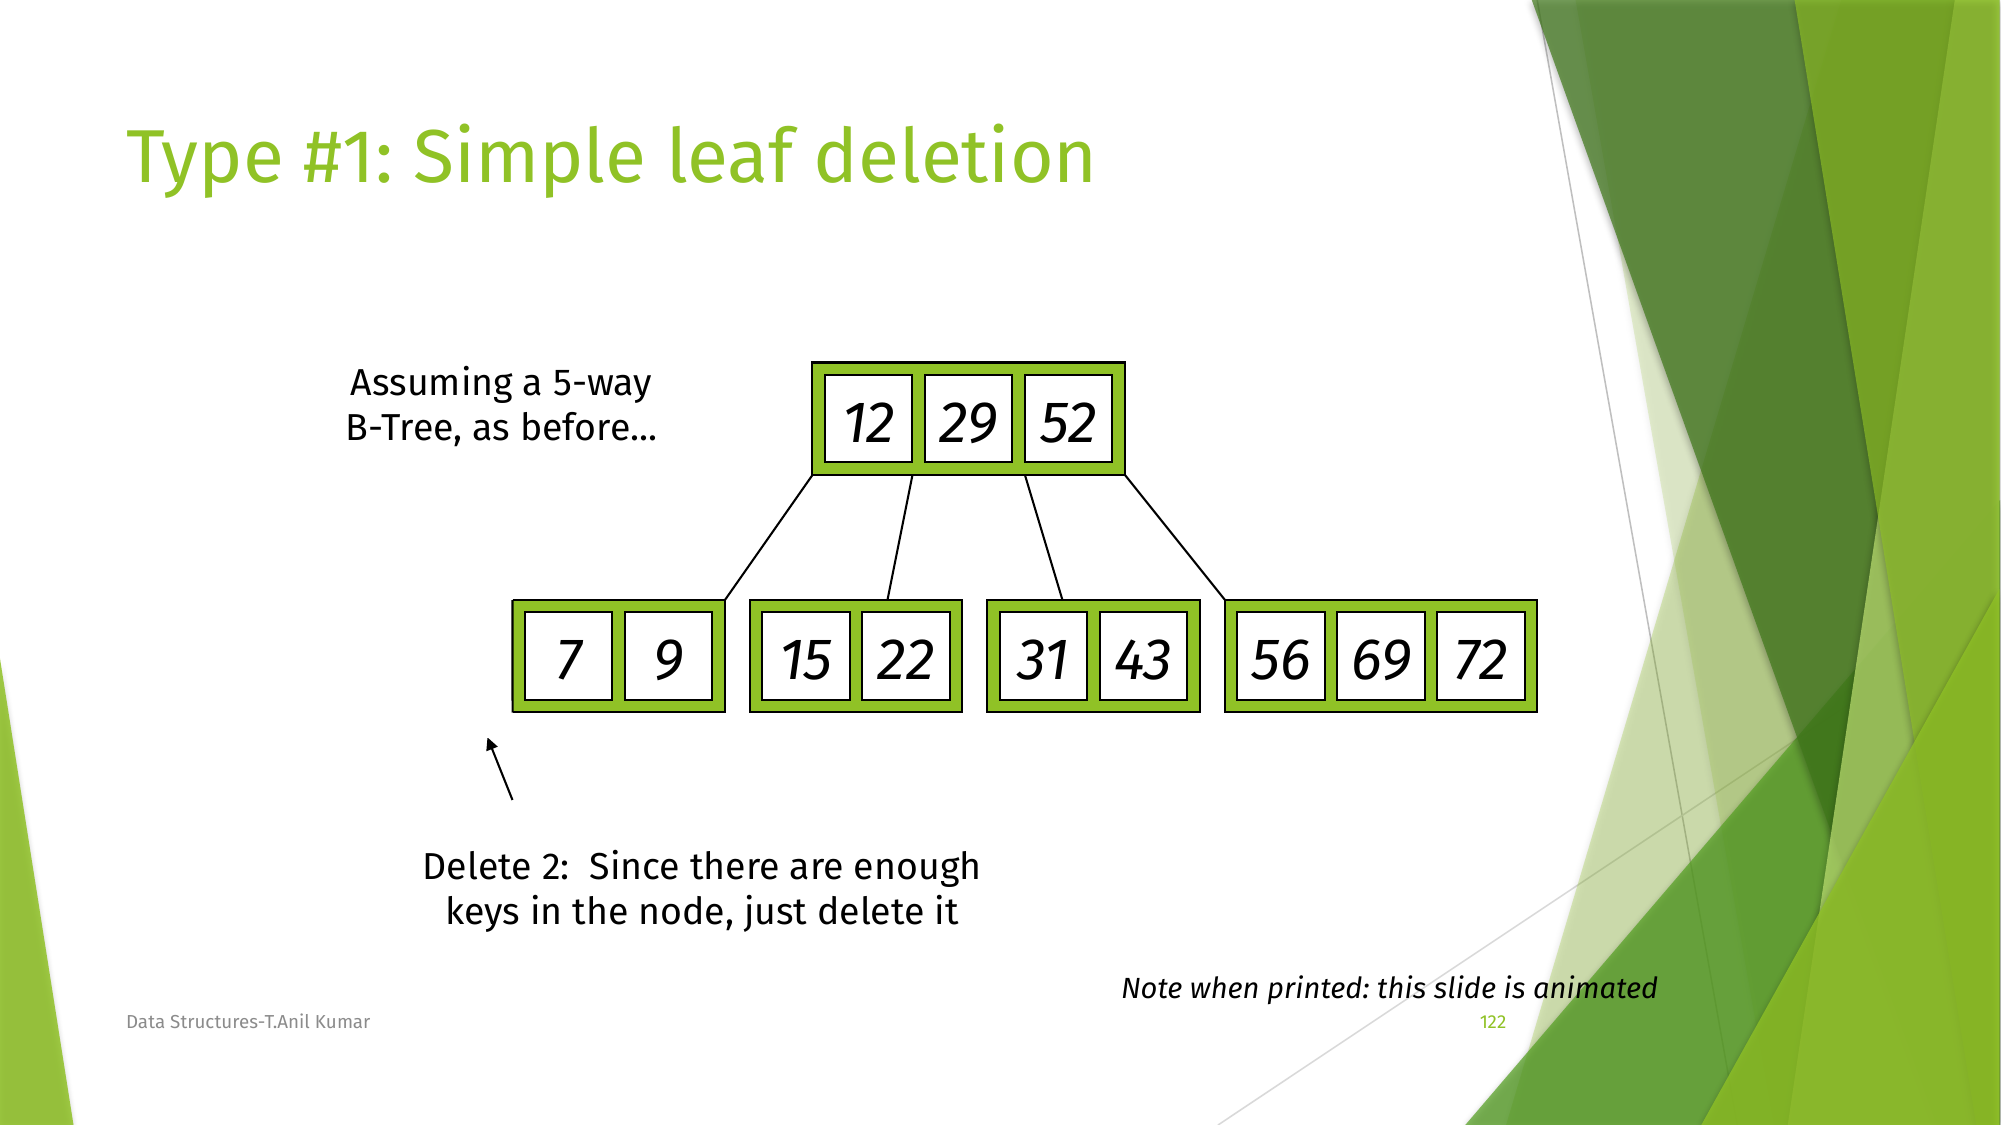

# Type #1: Simple leaf deletion
Assuming a 5-way
B-Tree, as before...

12
29
52

2
7
9

15
22

31
43

56
69
72

Delete 2:  Since there are enough
keys in the node, just delete it
Note when printed: this slide is animated
Data Structures-T.Anil Kumar
122